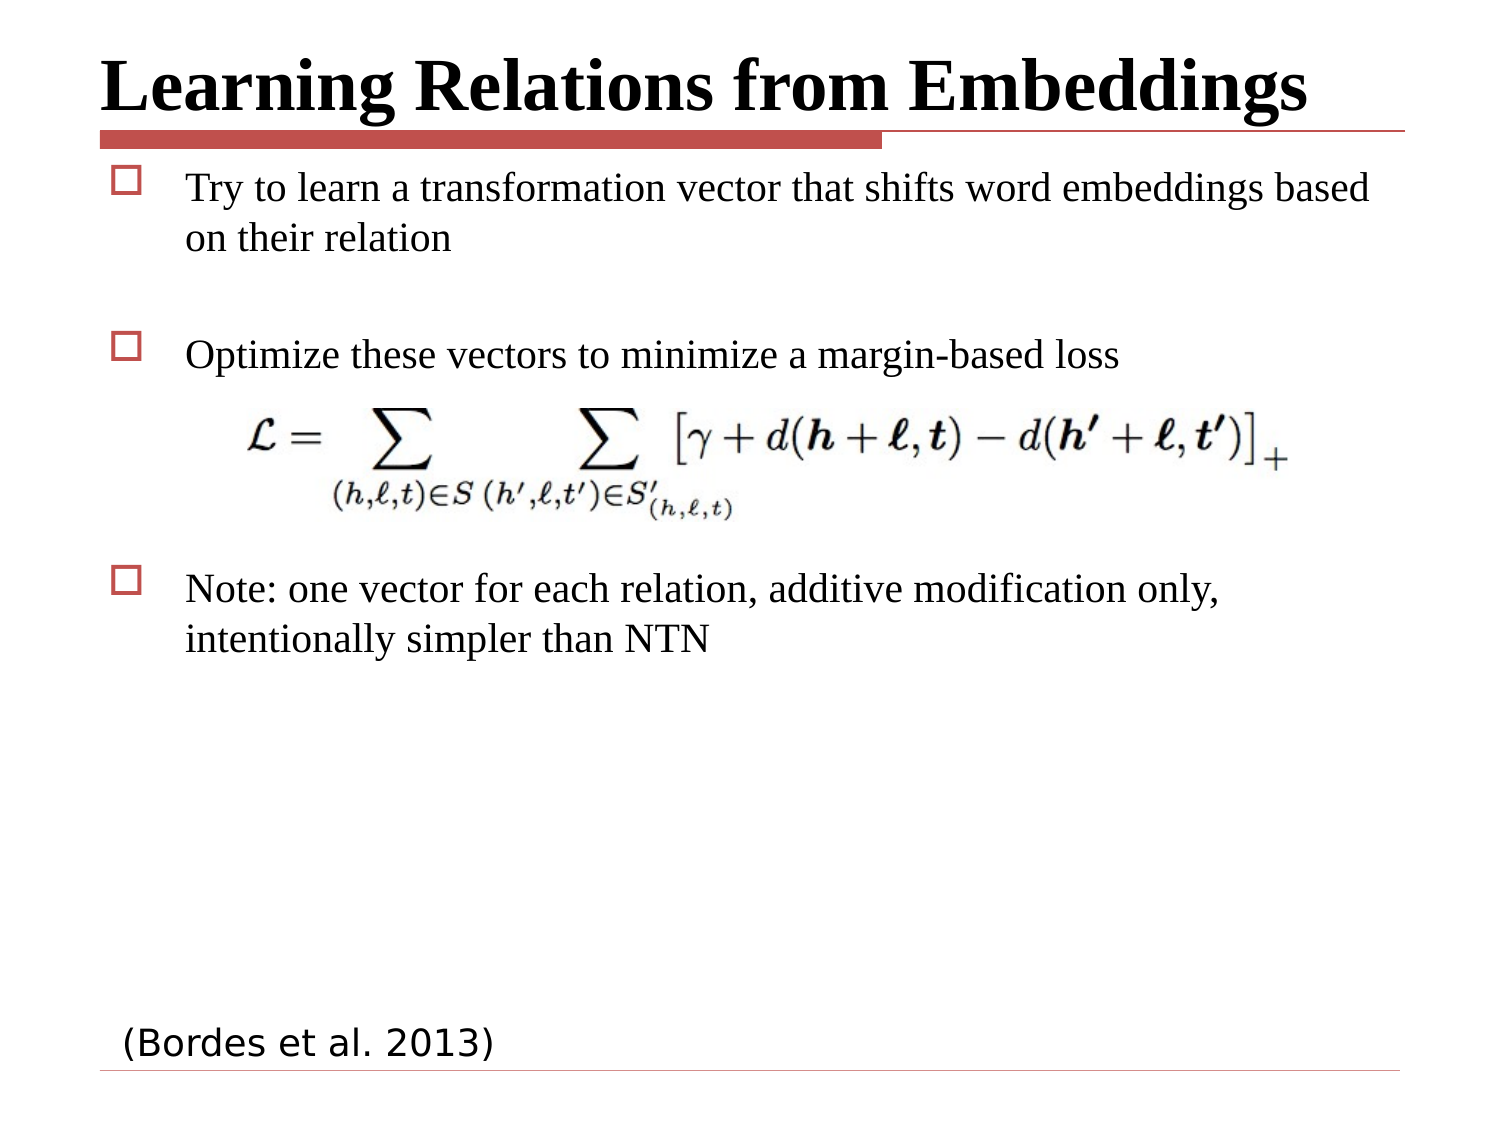

# Learning Relations from Embeddings
Try to learn a transformation vector that shifts word embeddings based on their relation

Optimize these vectors to minimize a margin-based loss

Note: one vector for each relation, additive modification only, intentionally simpler than NTN

(Bordes et al. 2013)